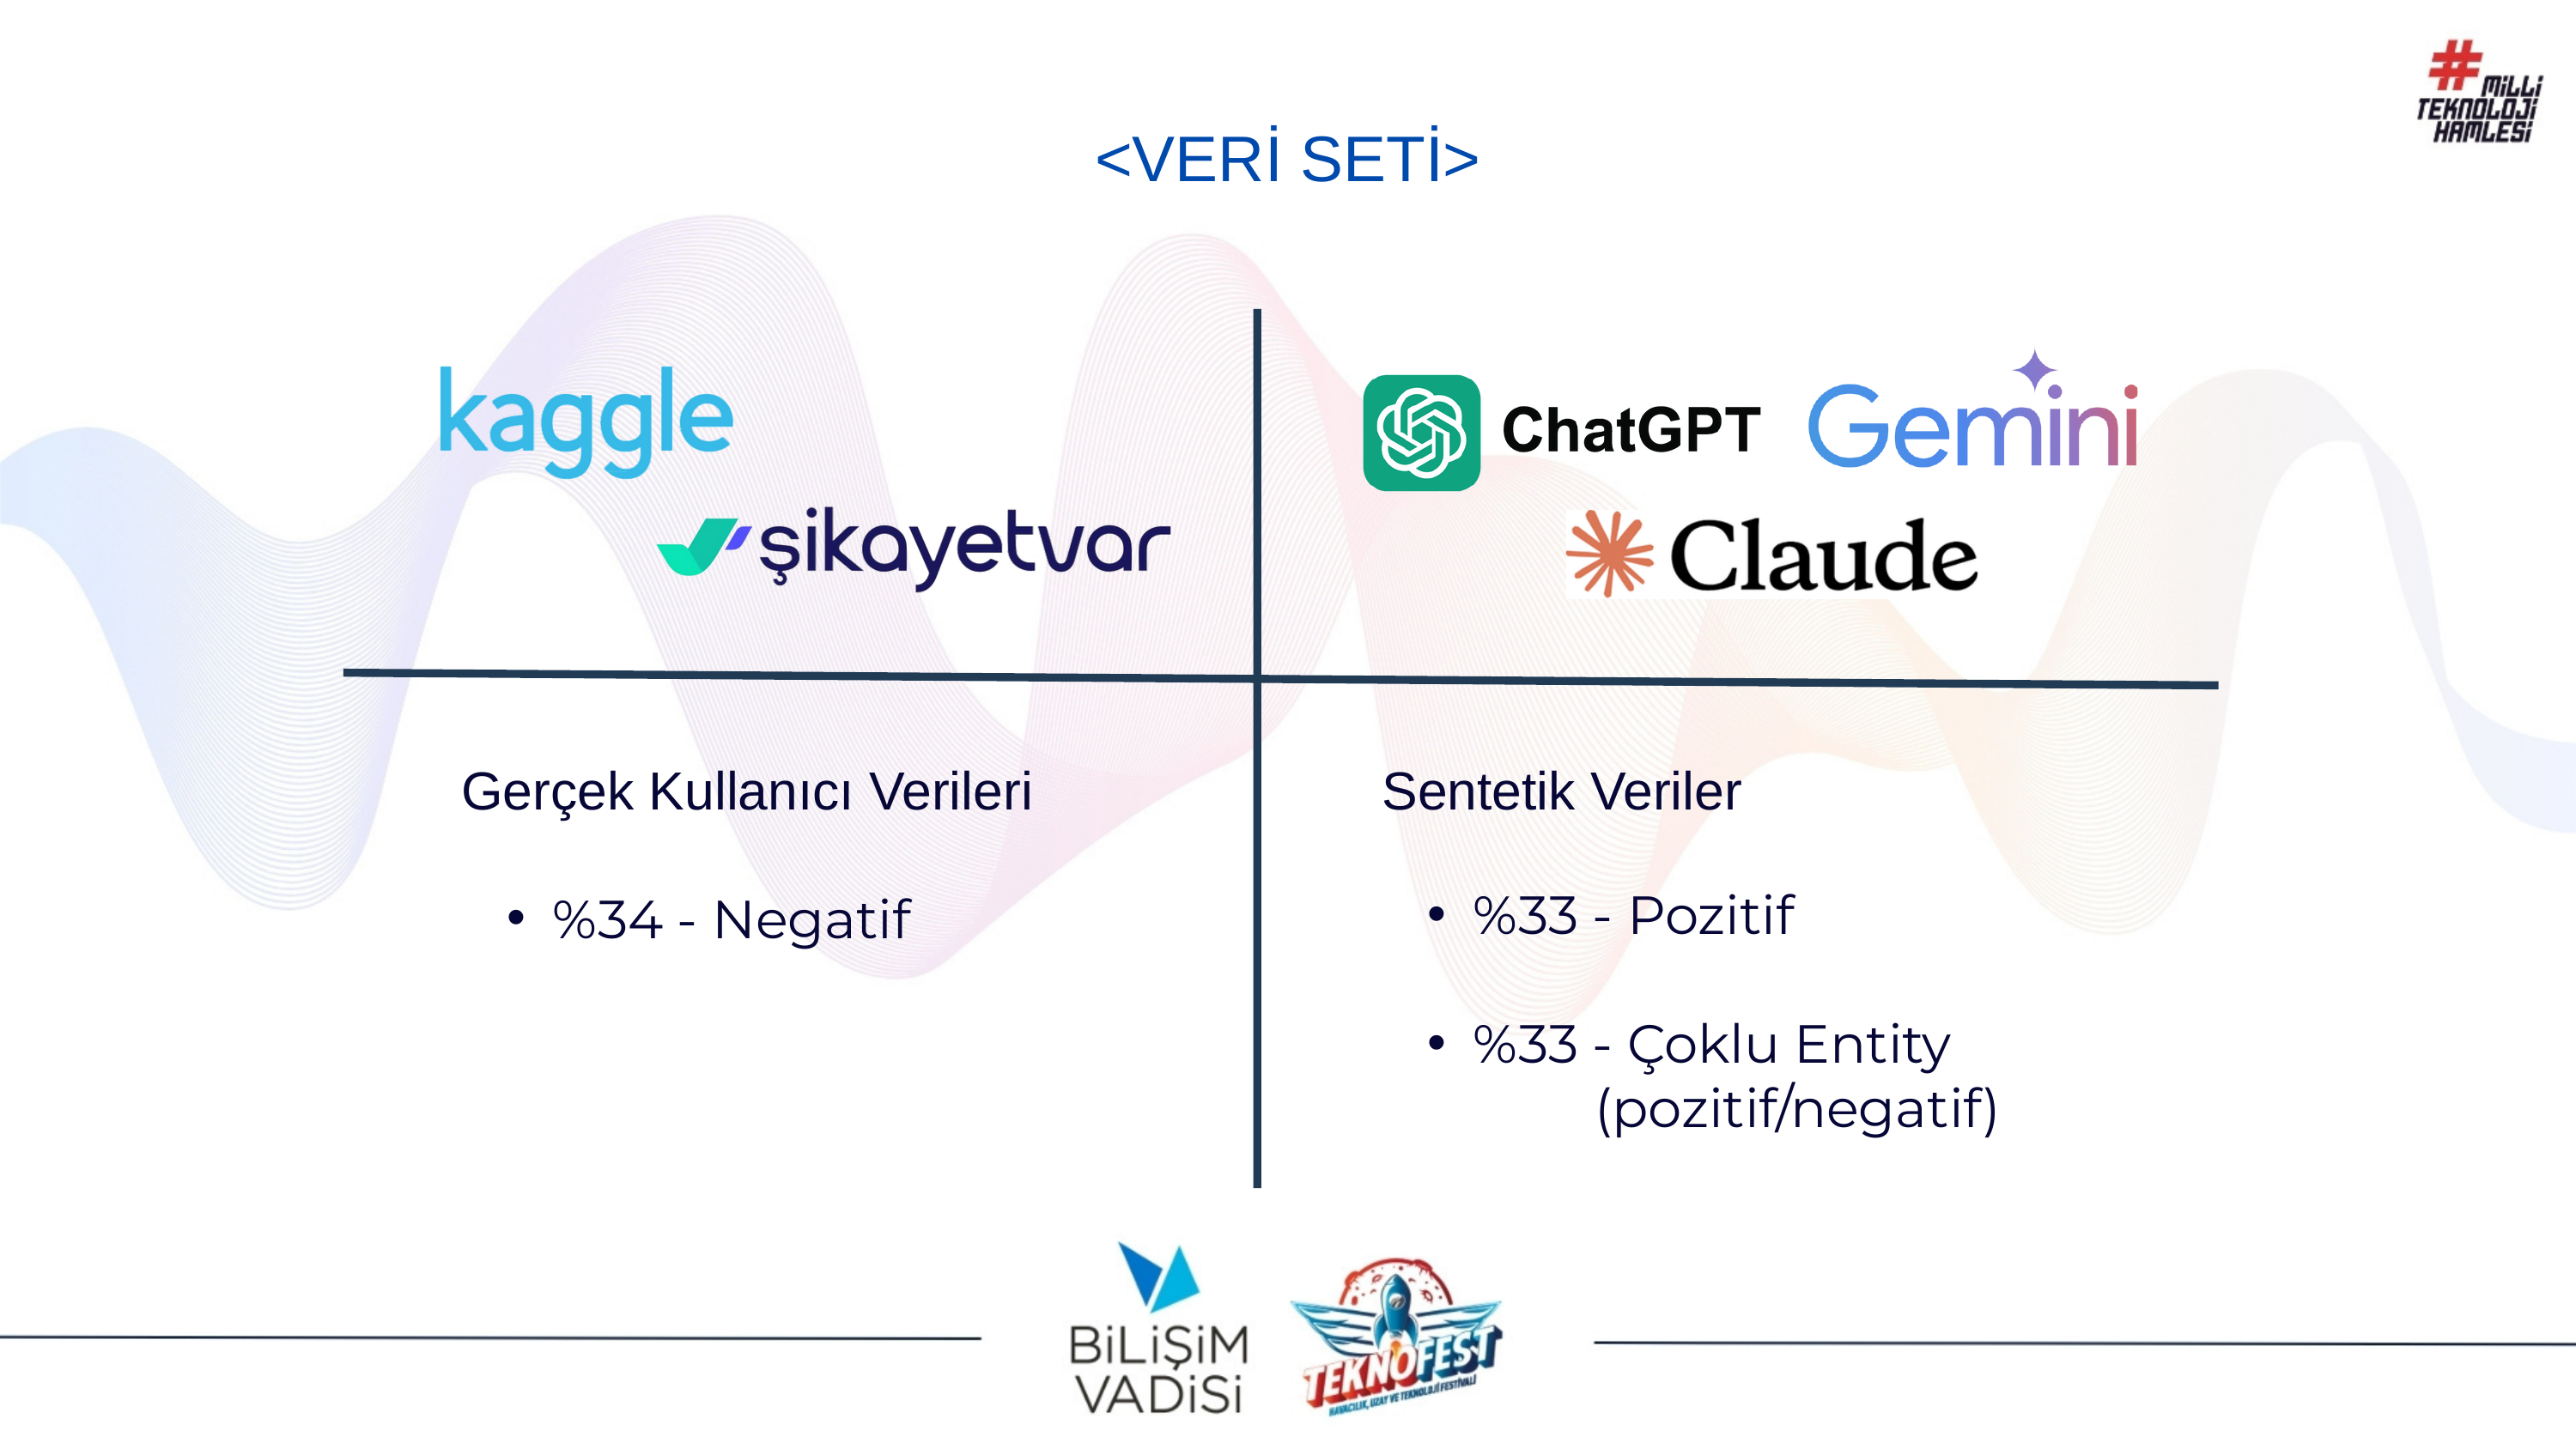

<VERİ SETİ>

Gerçek Kullanıcı Verileri

%34 - Negatif

Sentetik Veriler

%33 - Pozitif

%33 - Çoklu Entity
               (pozitif/negatif)